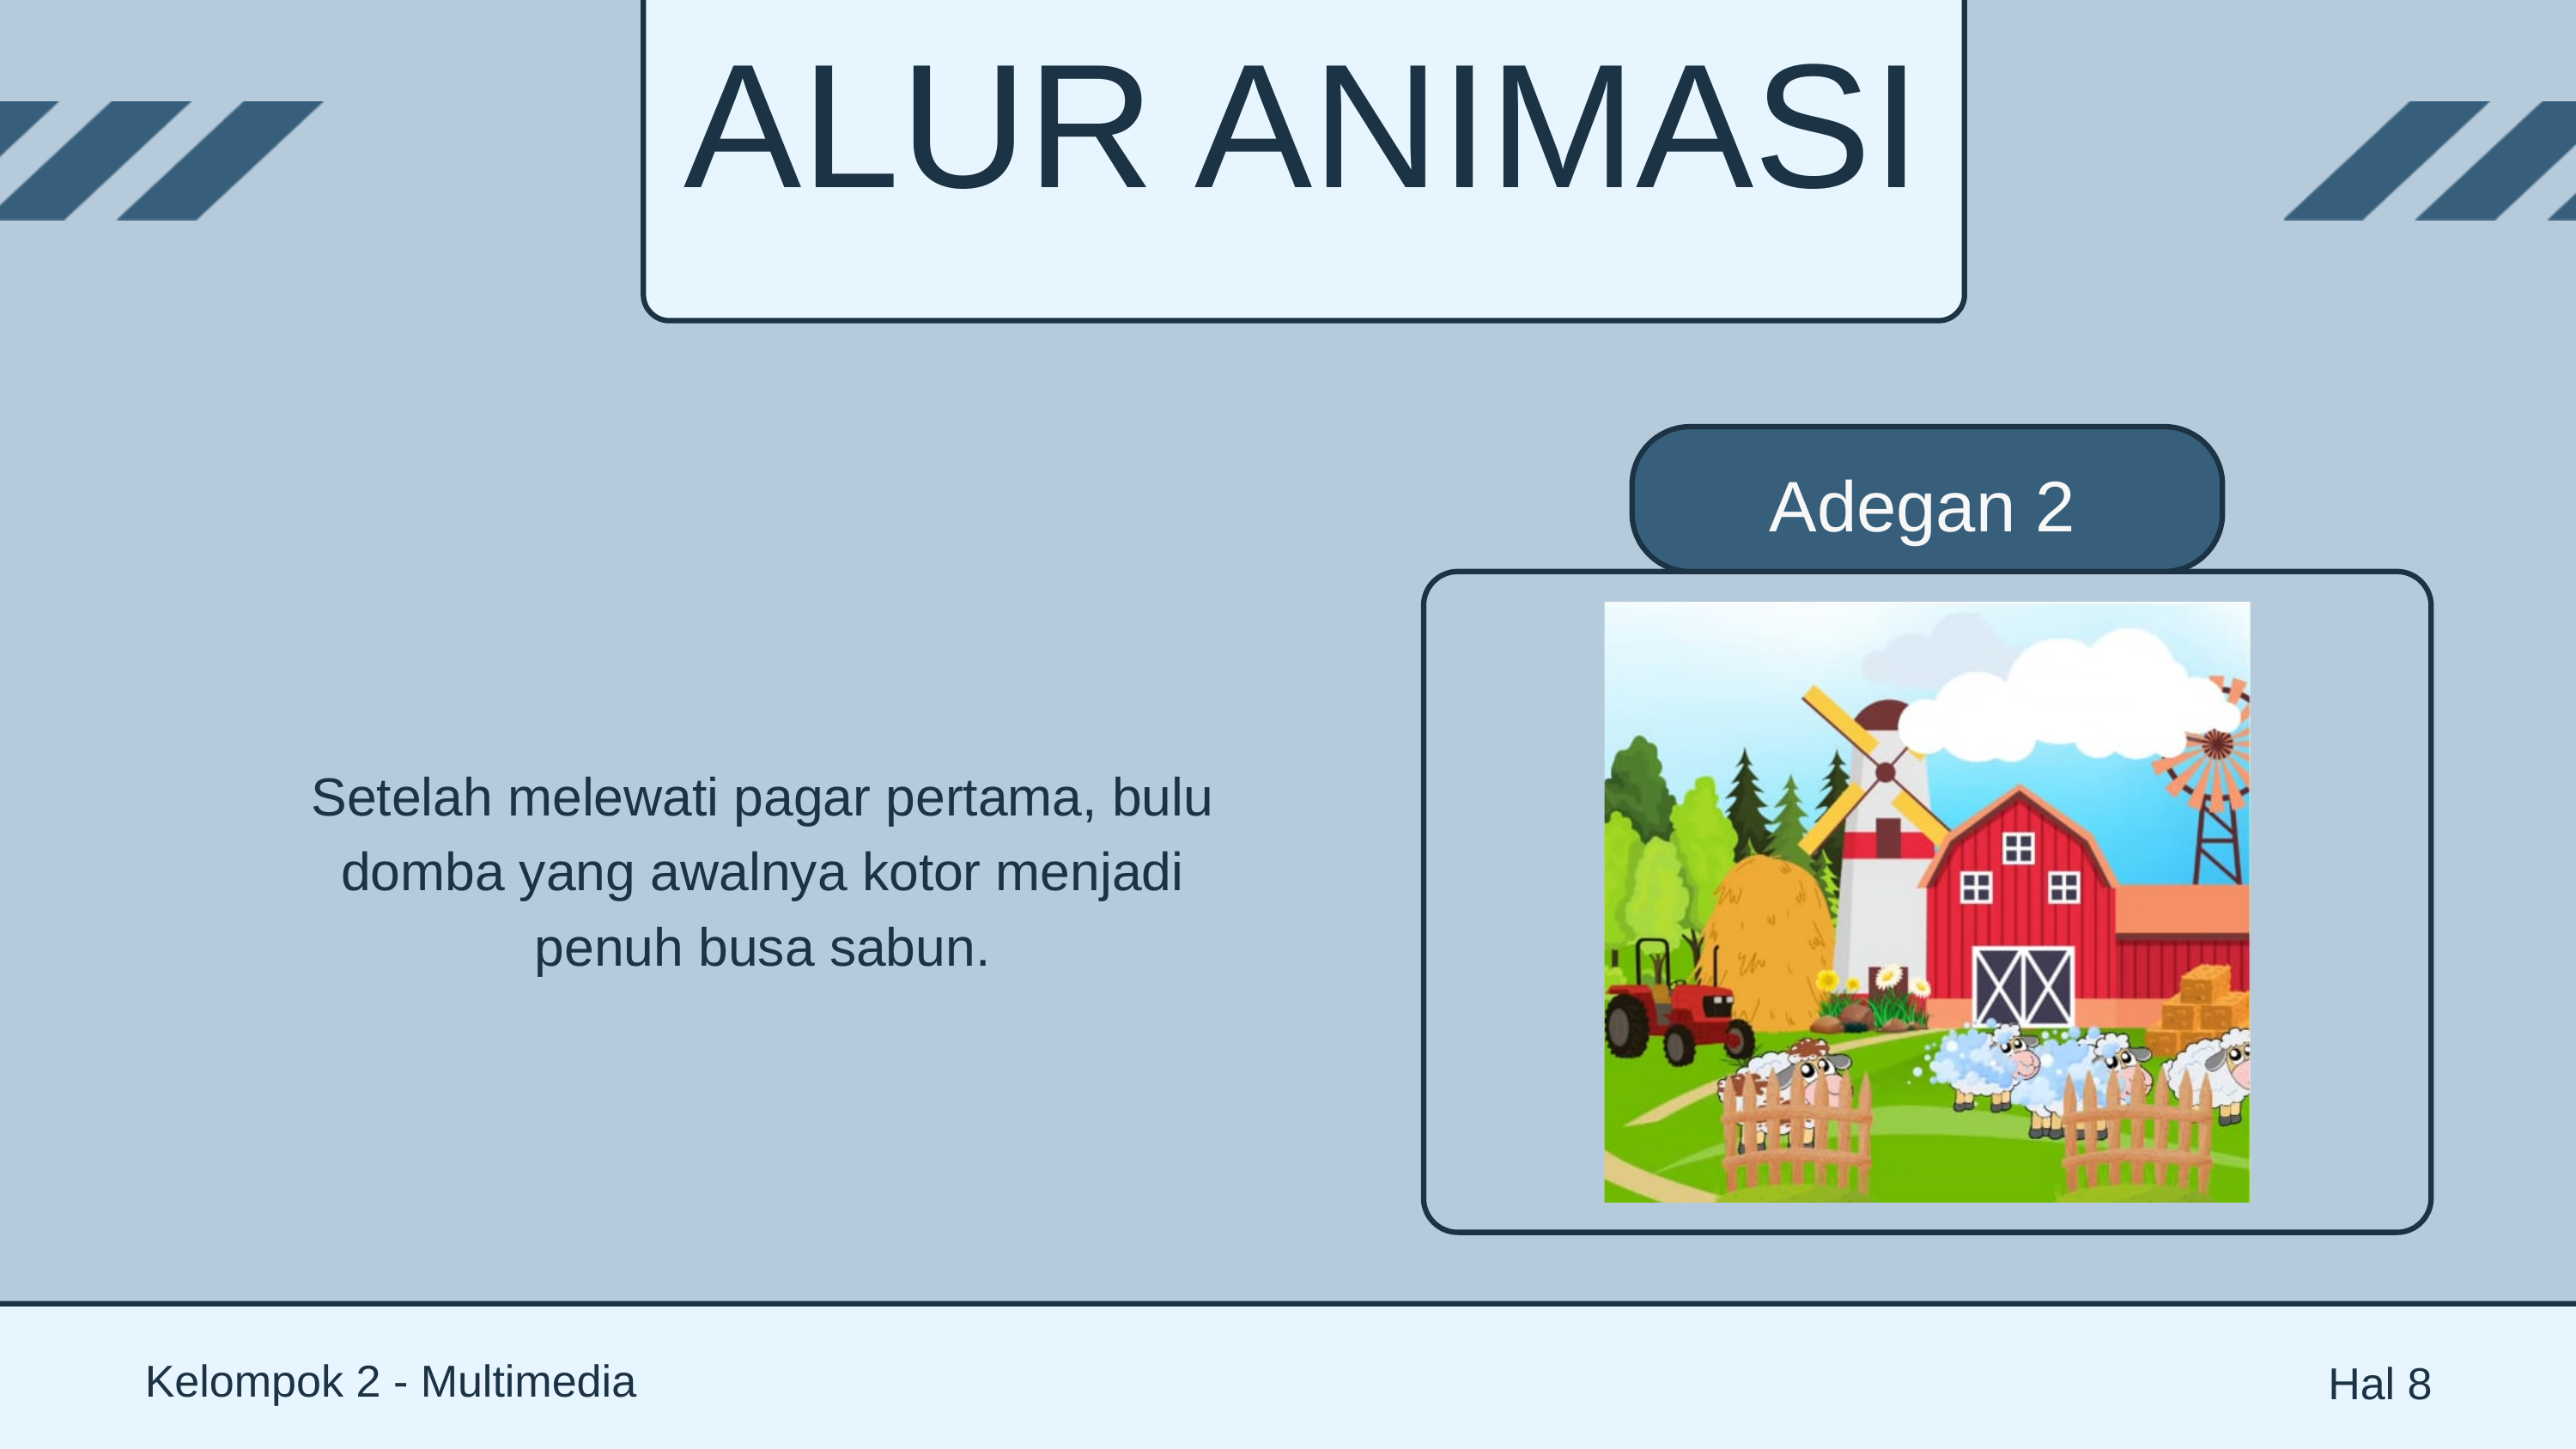

ALUR ANIMASI

Adegan 2

Setelah melewati pagar pertama, bulu domba yang awalnya kotor menjadi penuh busa sabun.

Kelompok 2 - Multimedia
Hal 8